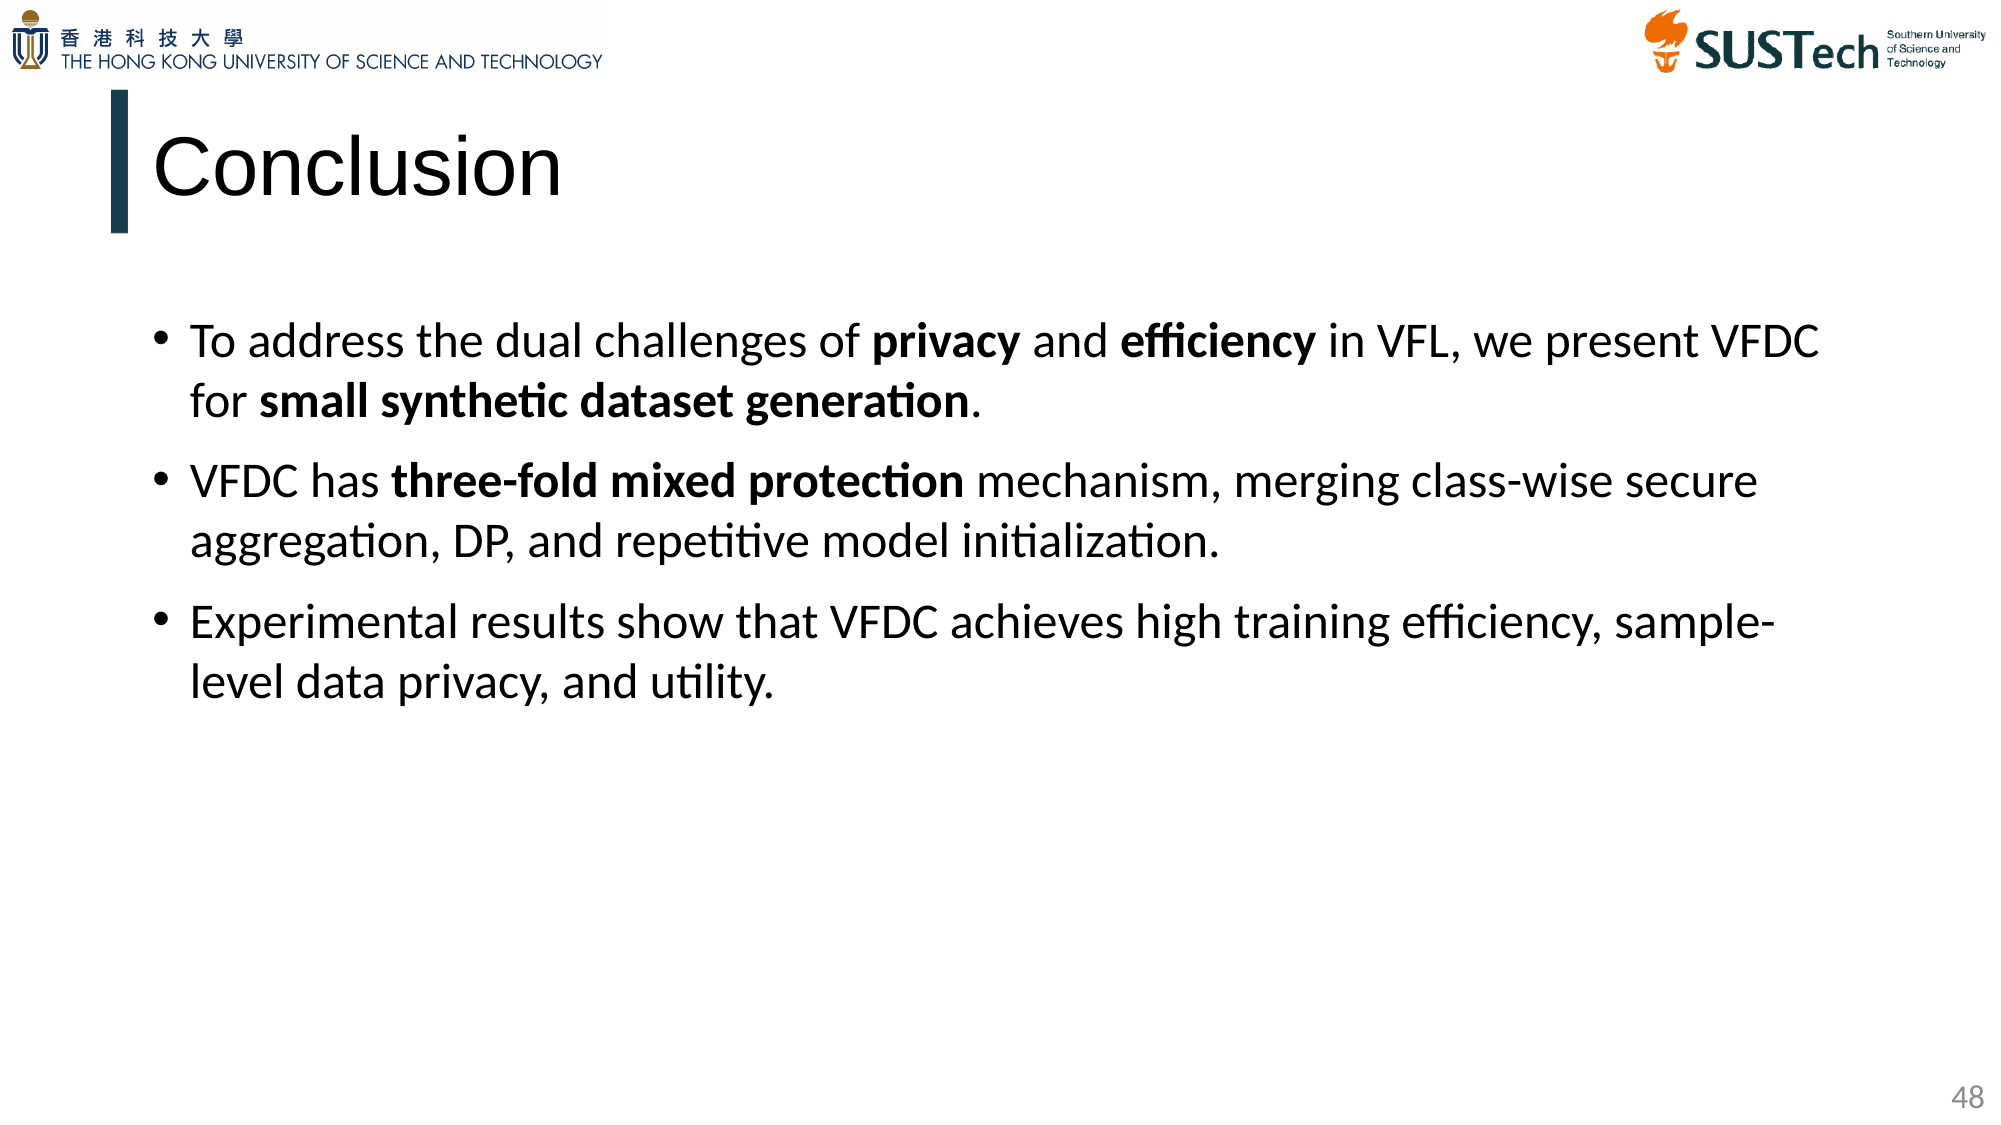

# Conclusion
To address the dual challenges of privacy and efficiency in VFL, we present VFDC for small synthetic dataset generation.
VFDC has three-fold mixed protection mechanism, merging class-wise secure aggregation, DP, and repetitive model initialization.
Experimental results show that VFDC achieves high training efficiency, sample-level data privacy, and utility.

48